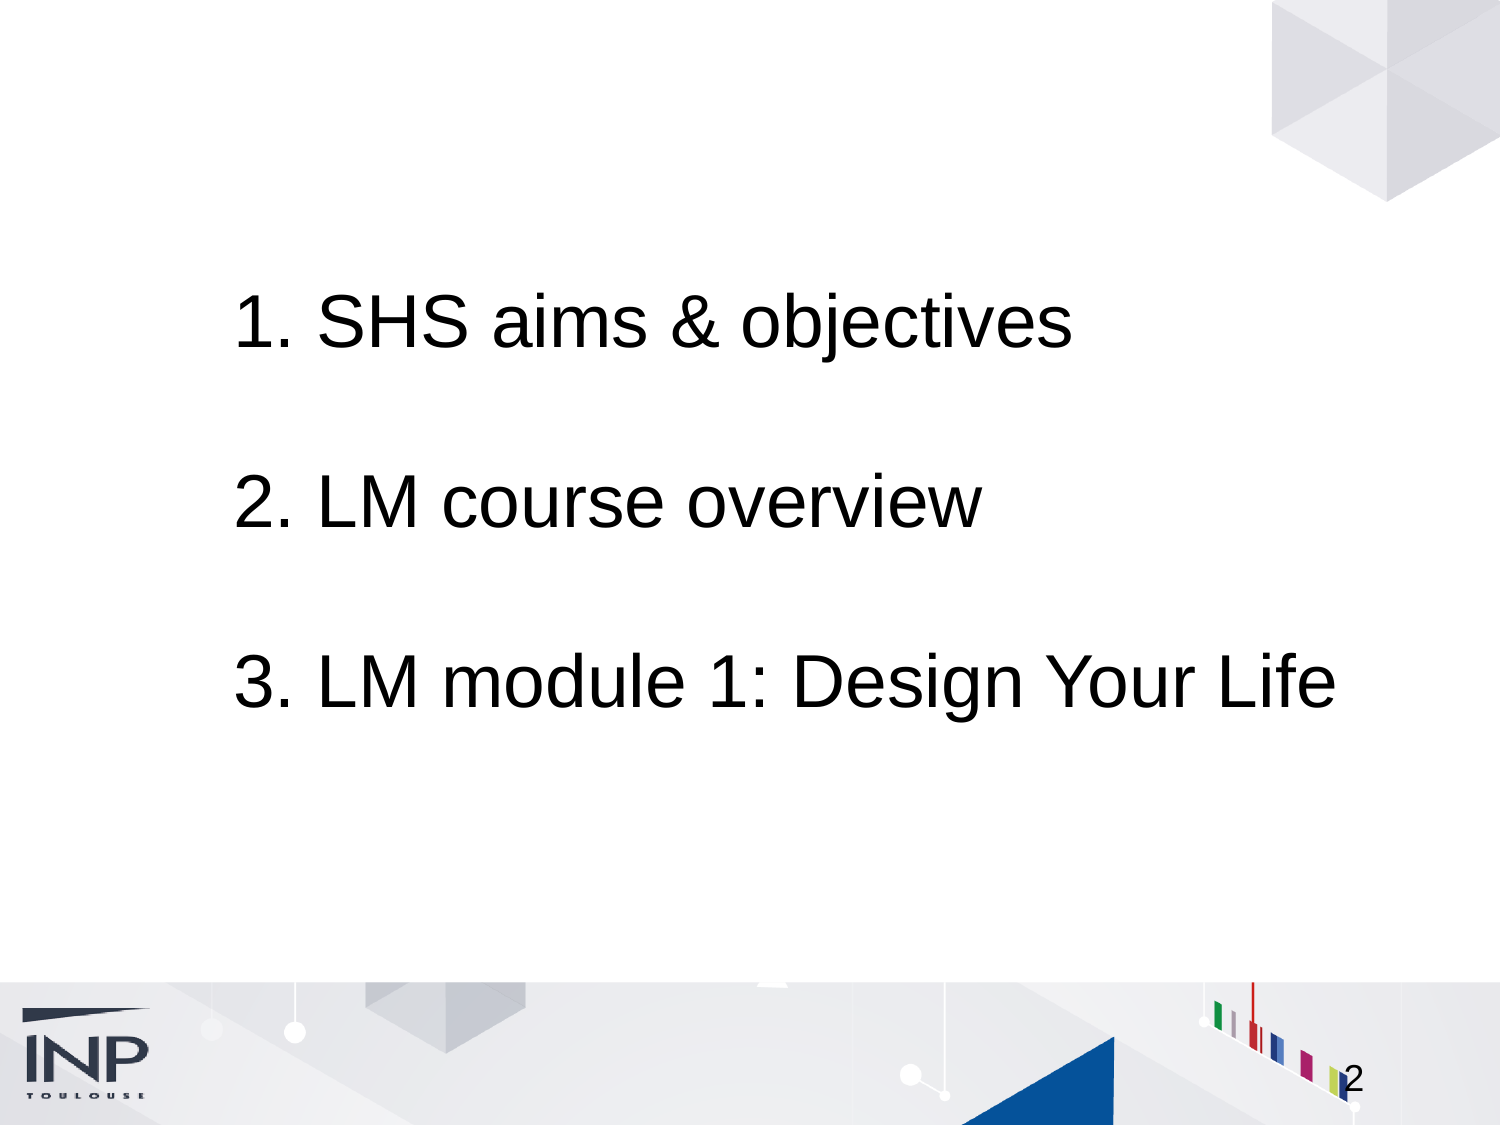

1. SHS aims & objectives

2. LM course overview

3. LM module 1: Design Your Life

2